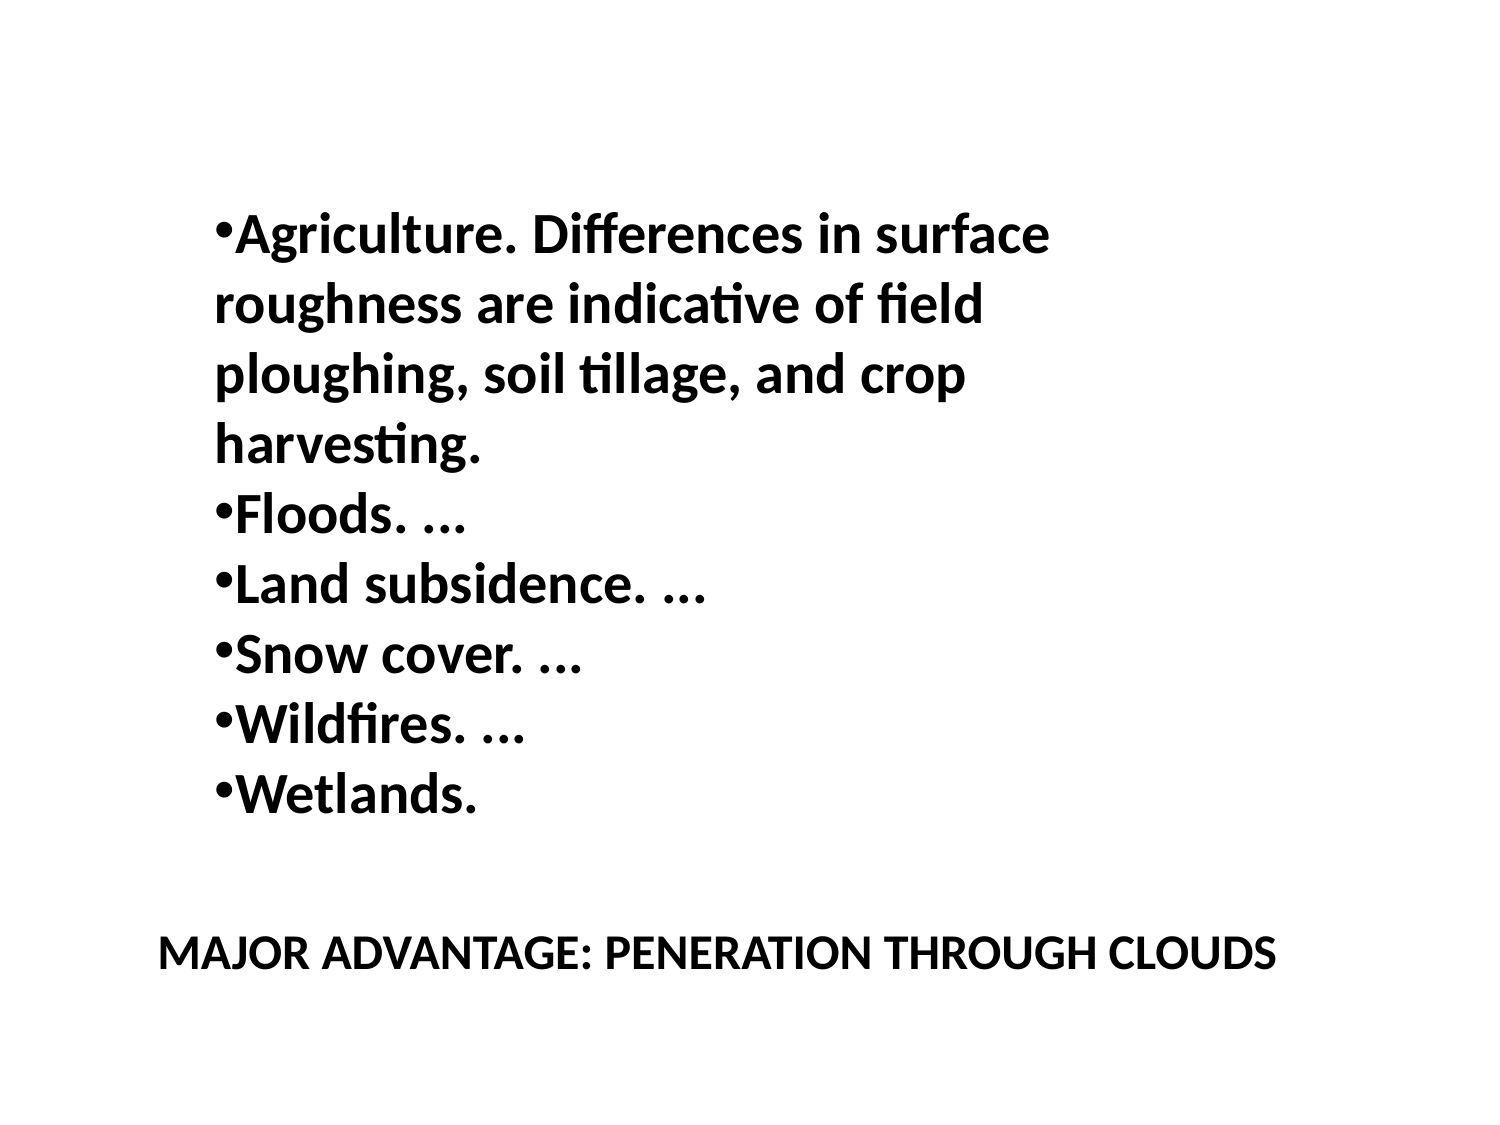

Agriculture. Differences in surface roughness are indicative of field ploughing, soil tillage, and crop harvesting.
Floods. ...
Land subsidence. ...
Snow cover. ...
Wildfires. ...
Wetlands.
MAJOR ADVANTAGE: PENERATION THROUGH CLOUDS